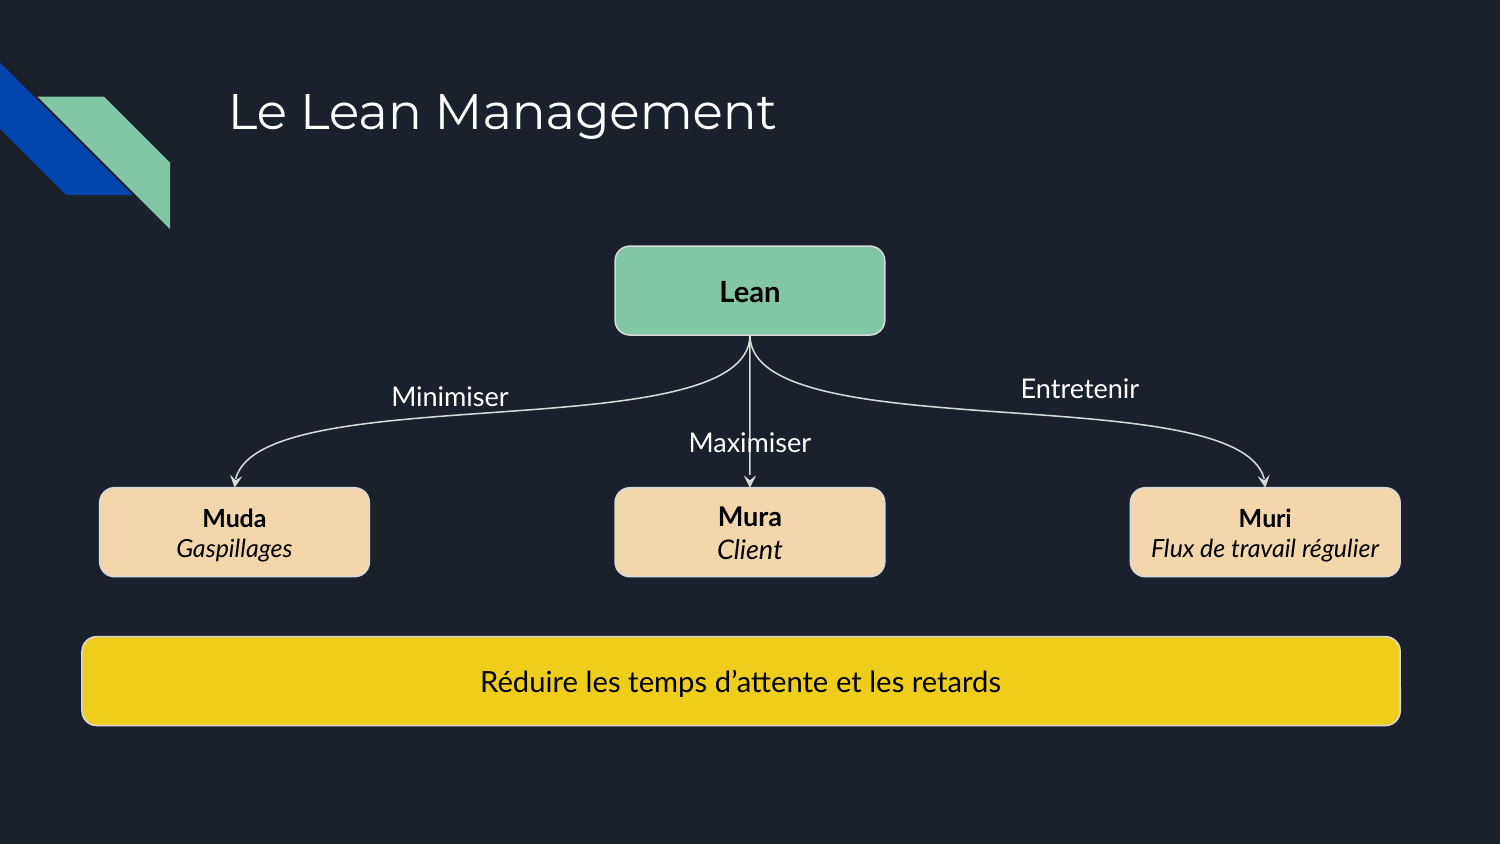

# Le Lean Management
Lean
Minimiser
Entretenir
Maximiser
Muda
Gaspillages
Mura
Client
Muri
Flux de travail régulier
Réduire les temps d’attente et les retards